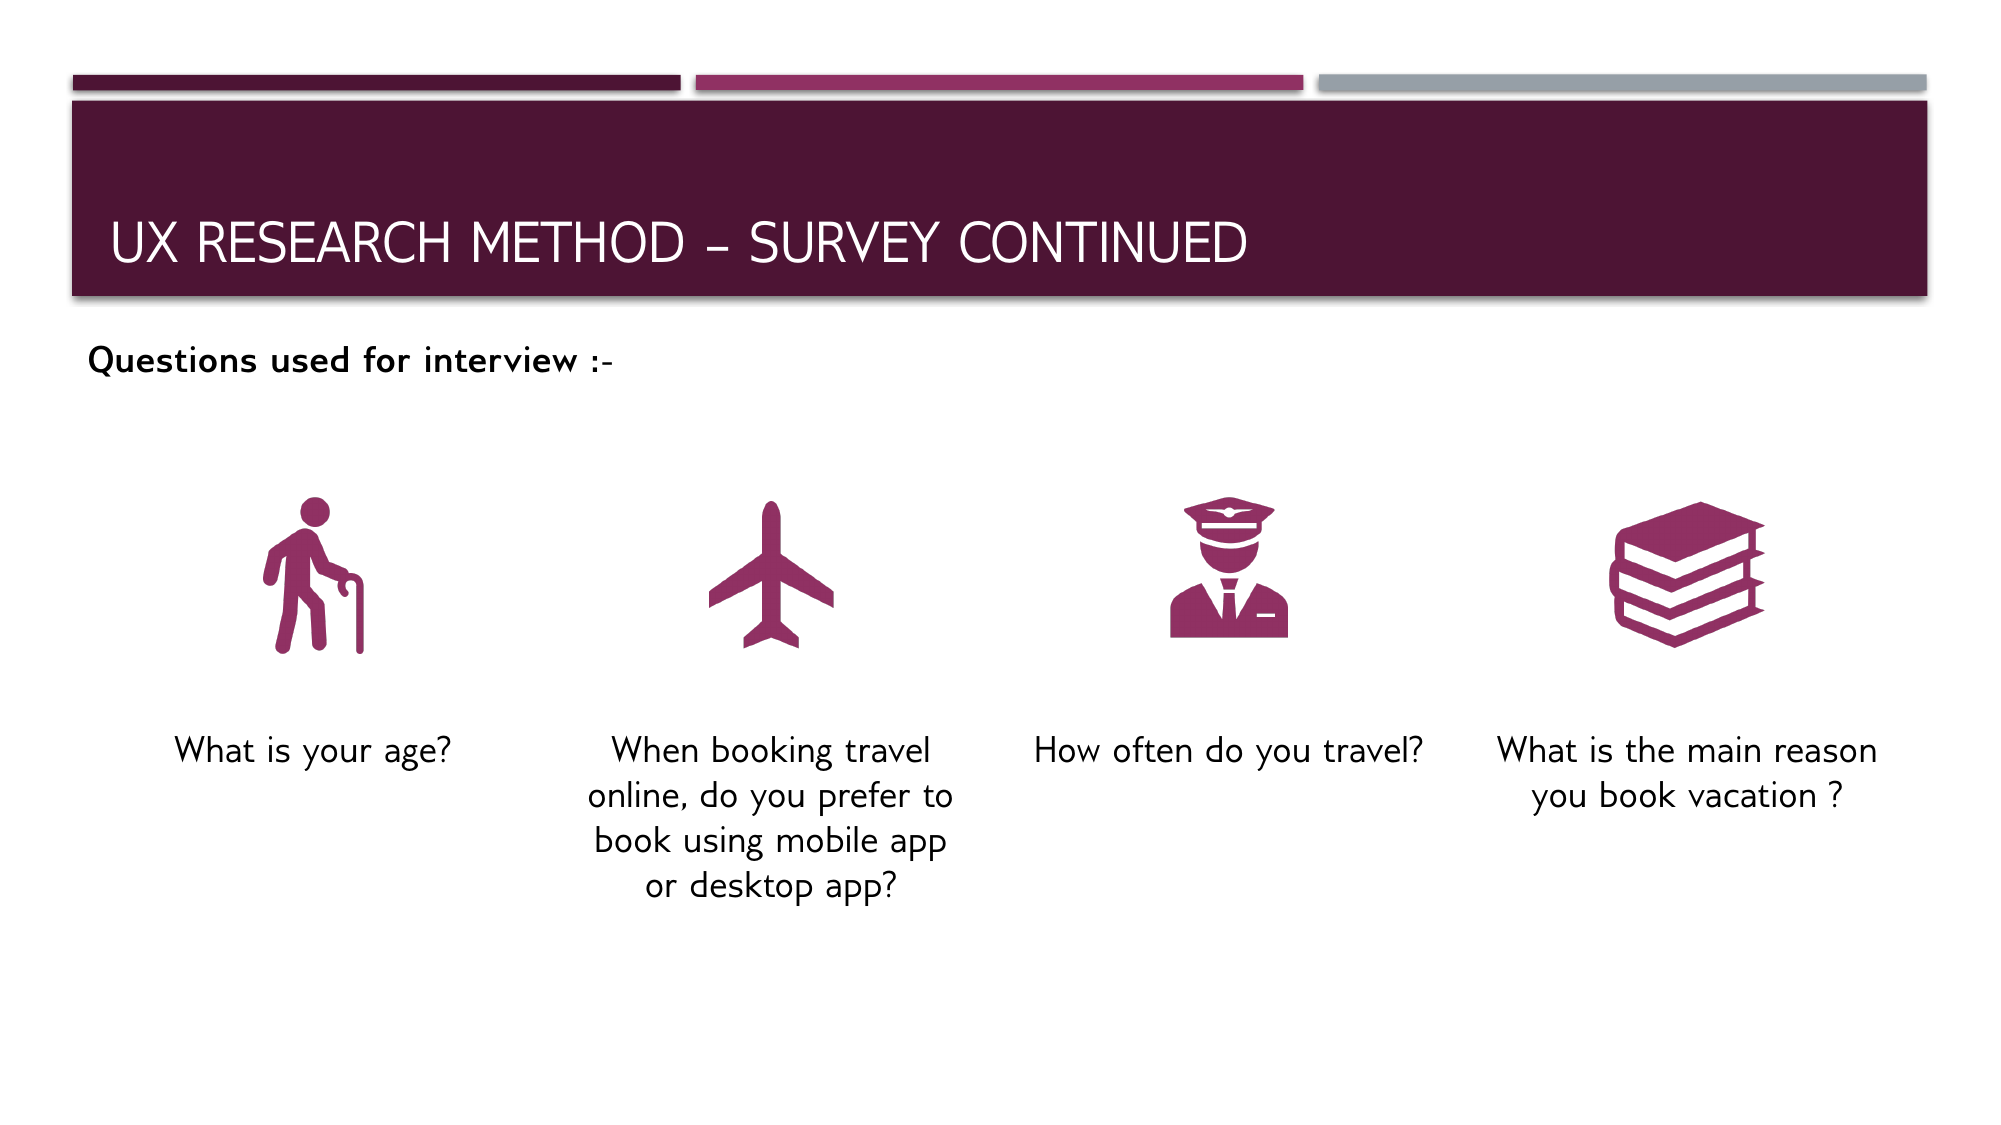

# Ux research method – Survey Continued
Questions used for interview :-
What is your age?
When booking travel online, do you prefer to book using mobile app or desktop app?
How often do you travel?
What is the main reason you book vacation ?